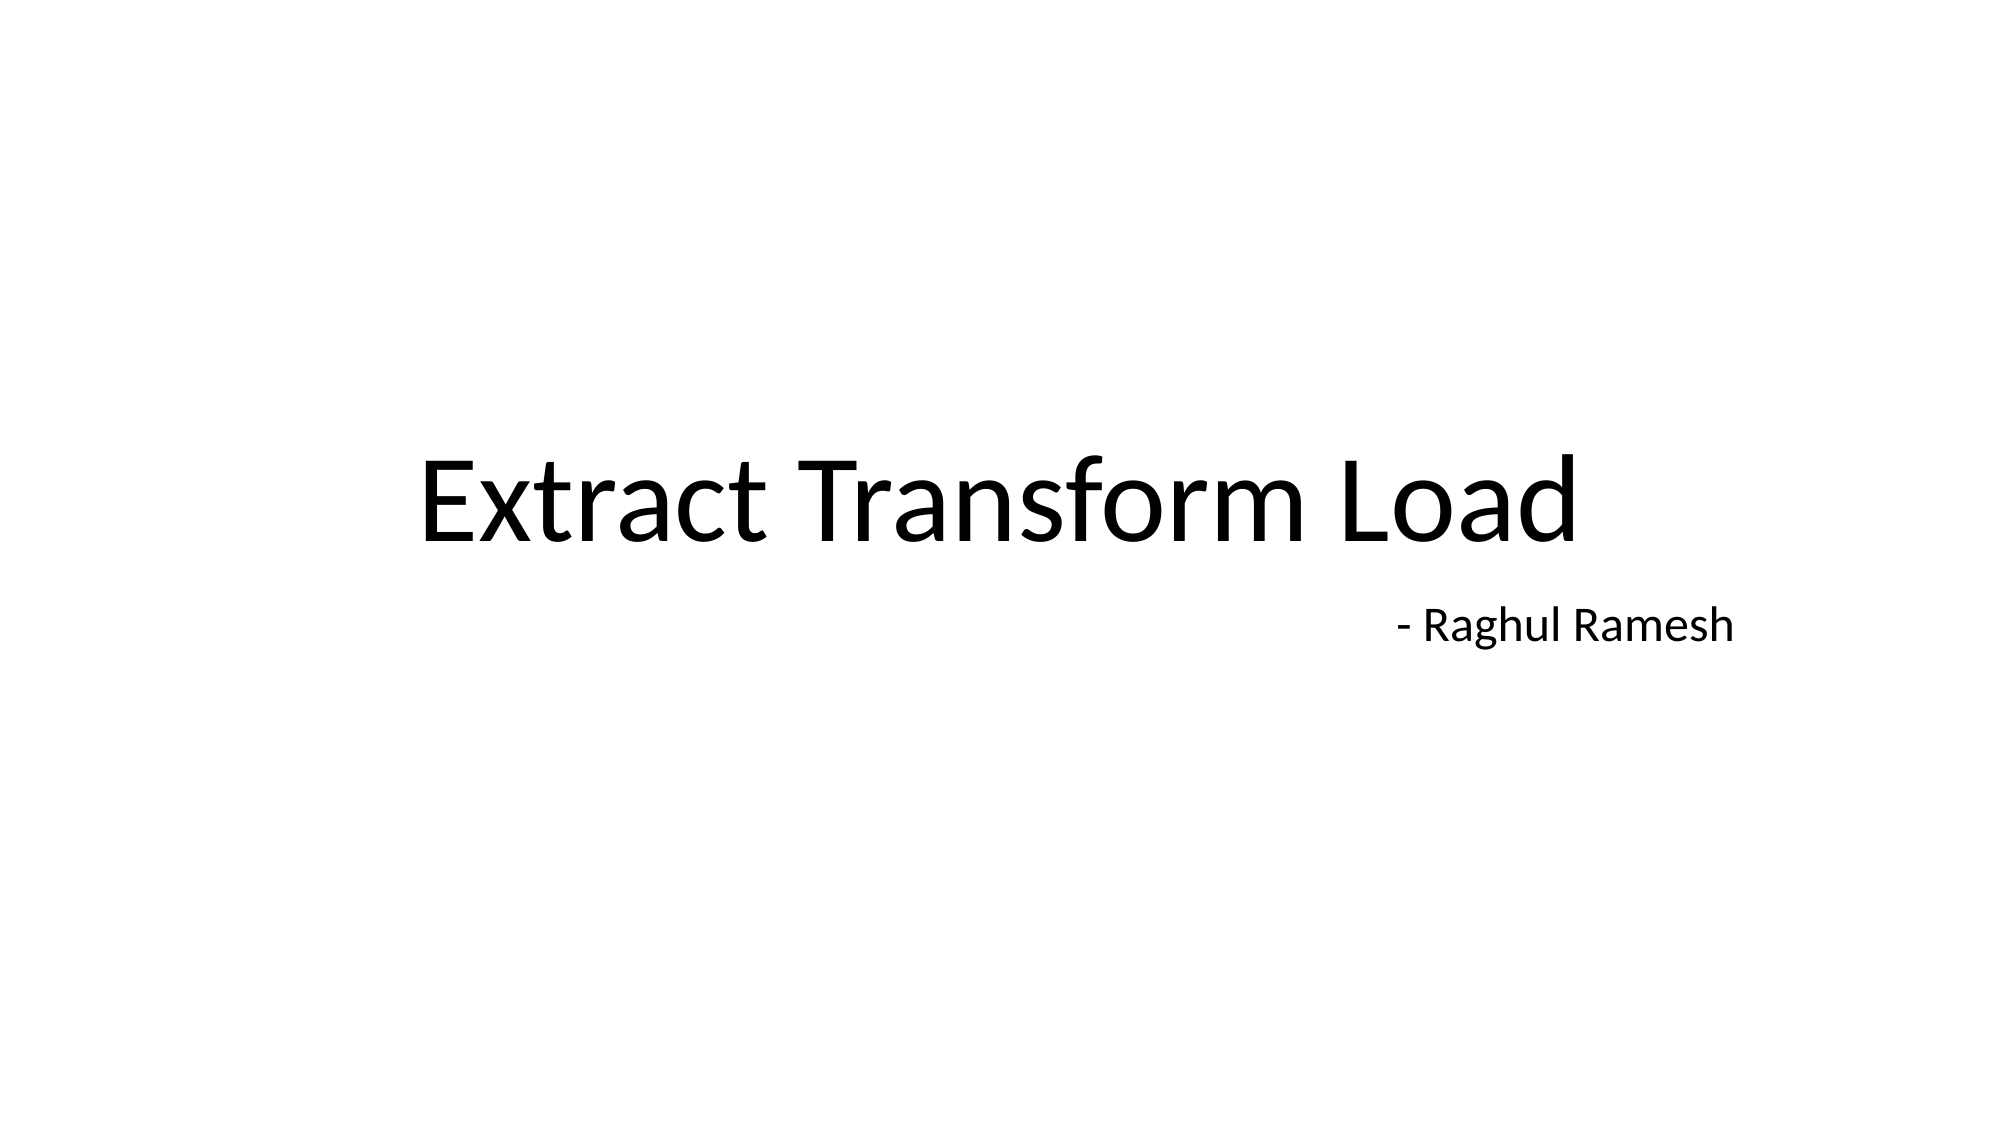

# Extract Transform Load
- Raghul Ramesh